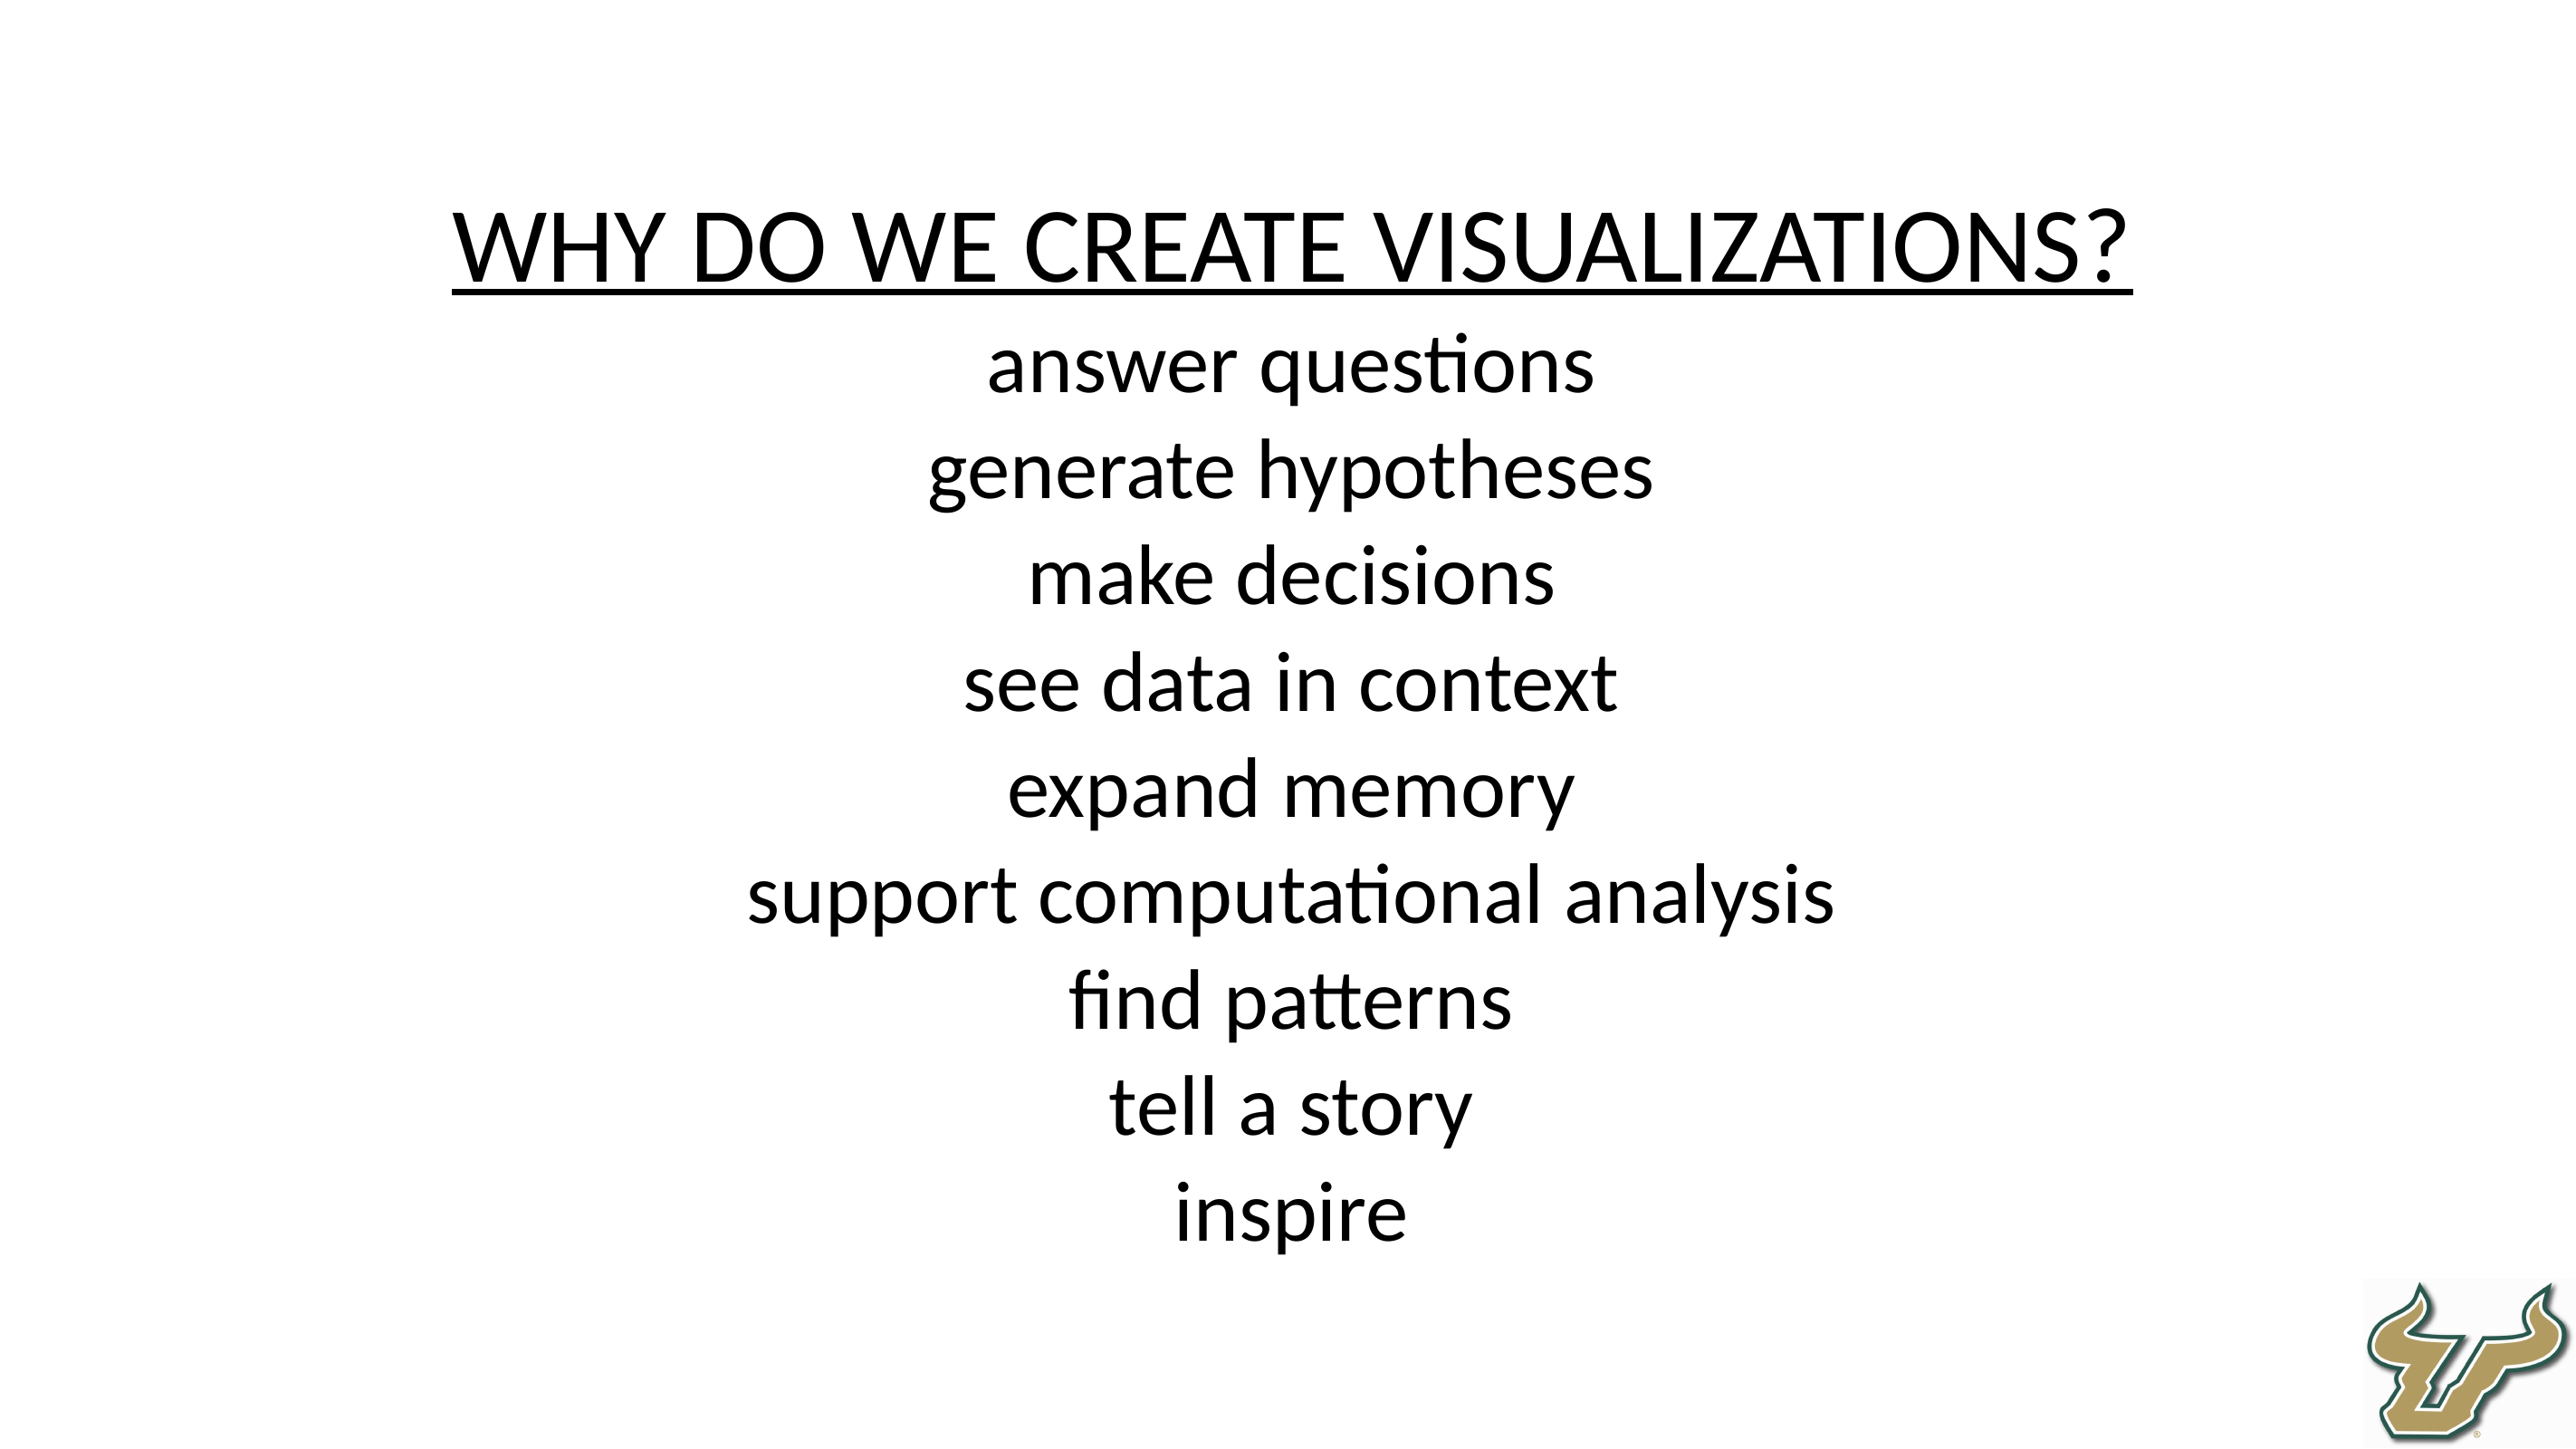

Why do we create visualizations?
answer questions
generate hypotheses
make decisions
see data in context
expand memory
support computational analysis
find patterns
tell a story
inspire